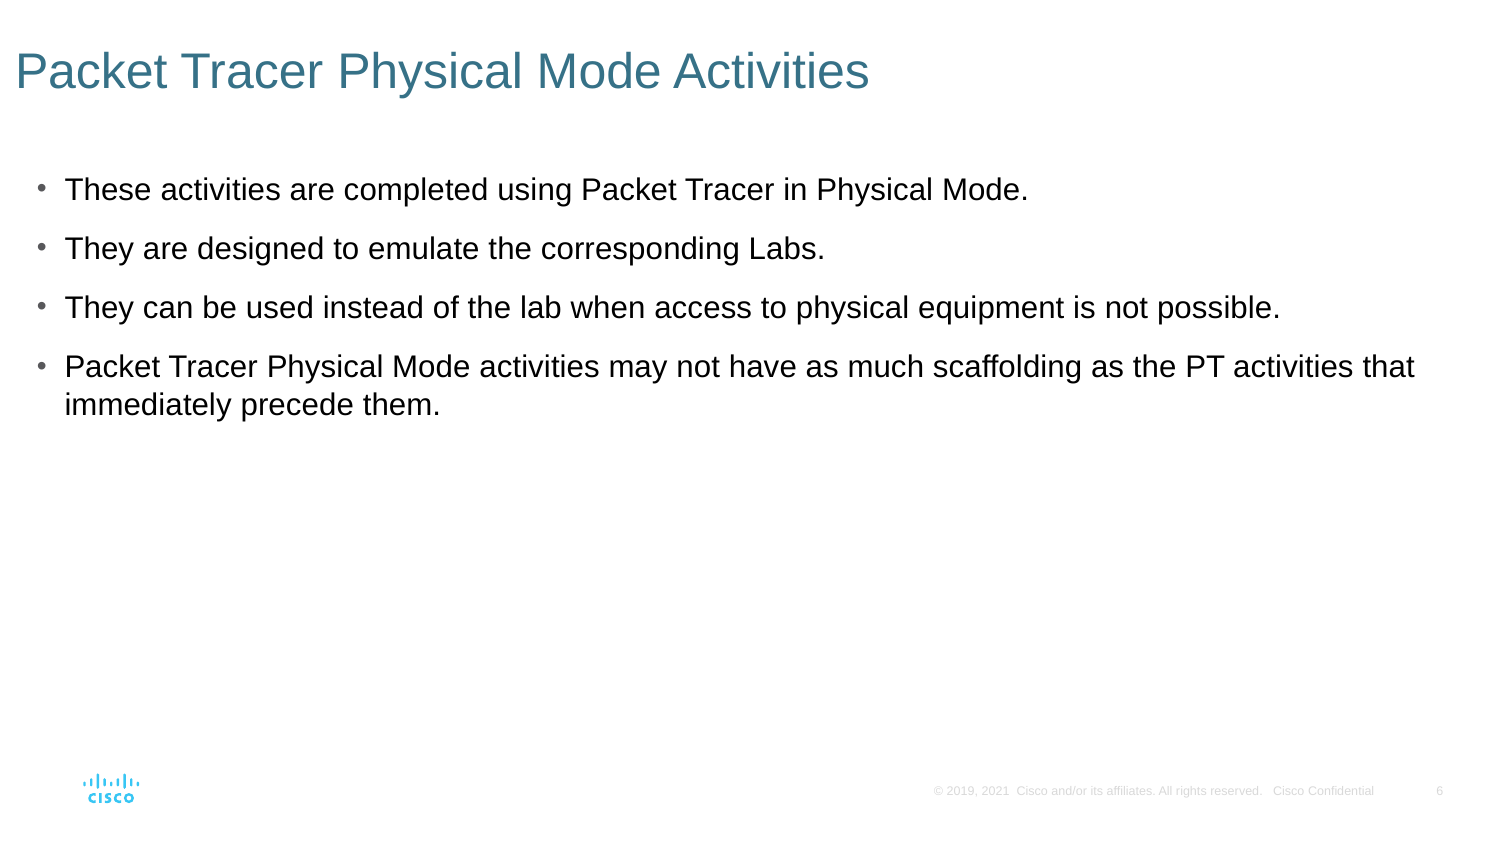

# Packet Tracer Physical Mode Activities
These activities are completed using Packet Tracer in Physical Mode.
They are designed to emulate the corresponding Labs.
They can be used instead of the lab when access to physical equipment is not possible.
Packet Tracer Physical Mode activities may not have as much scaffolding as the PT activities that immediately precede them.